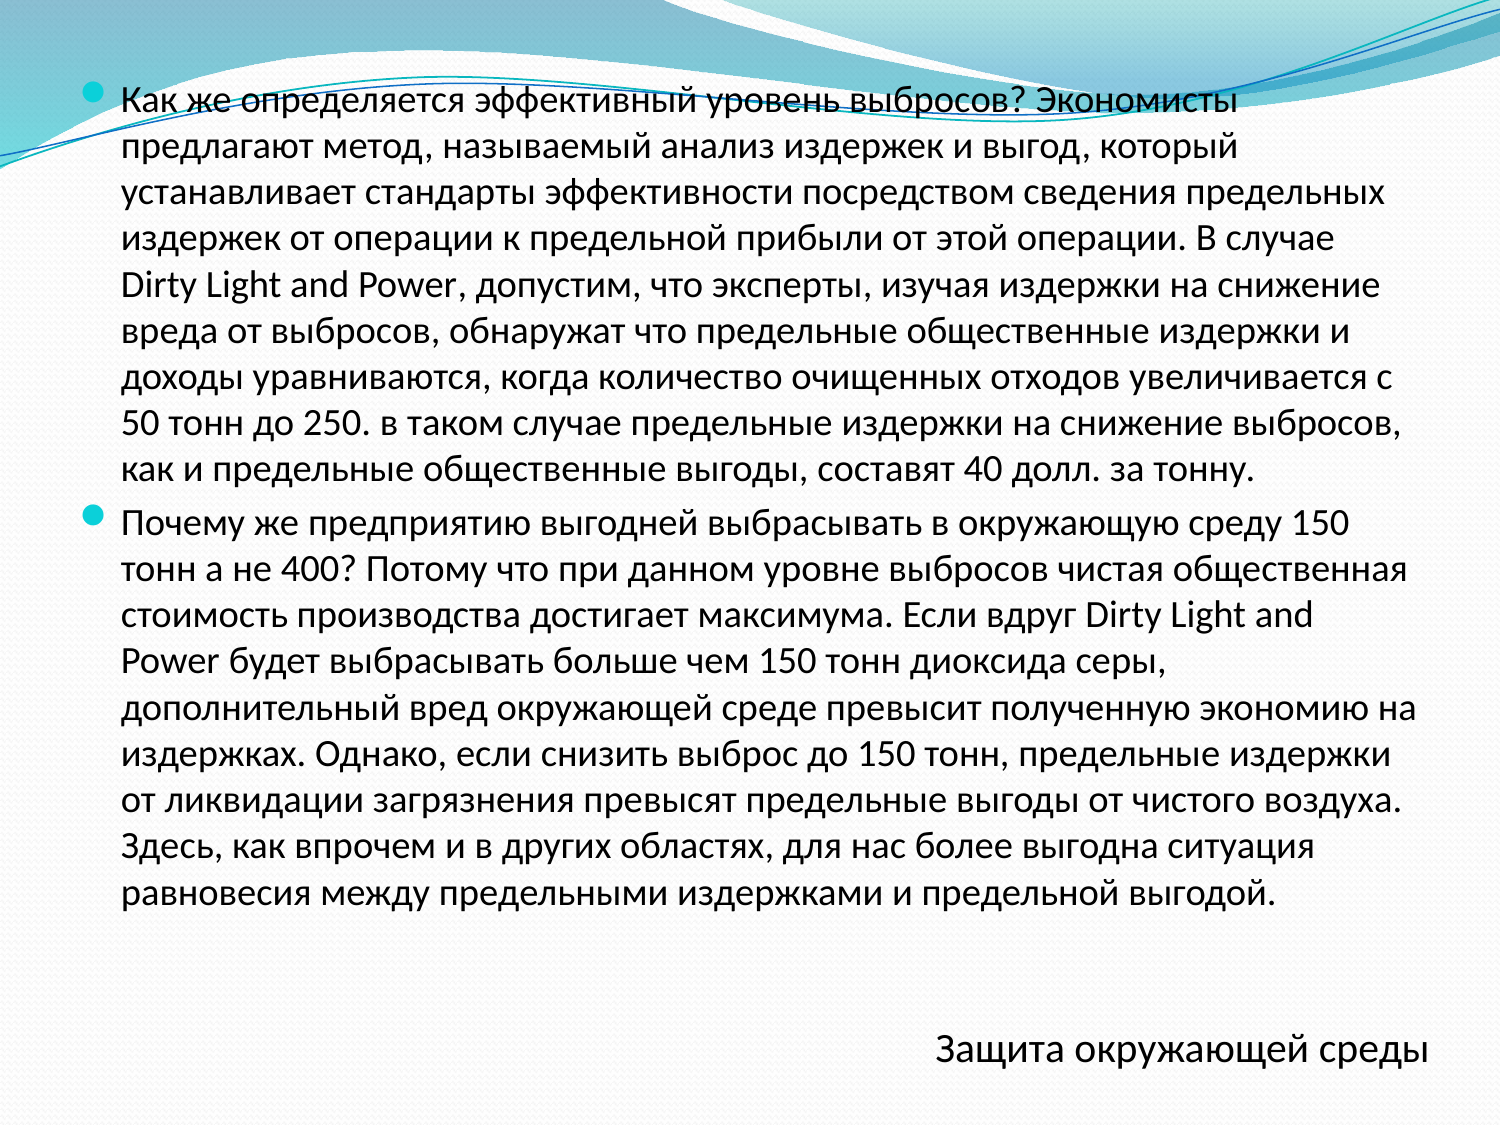

Как же определяется эффективный уровень выбросов? Экономисты предлагают метод, называемый анализ издержек и выгод, который устанавливает стандарты эффективности посредством сведения предельных издержек от операции к предельной прибыли от этой операции. В случае Dirty Light and Power, допустим, что эксперты, изучая издержки на снижение вреда от выбросов, обнаружат что предельные общественные издержки и доходы уравниваются, когда количество очищенных отходов увеличивается с 50 тонн до 250. в таком случае предельные издержки на снижение выбросов, как и предельные общественные выгоды, составят 40 долл. за тонну.
Почему же предприятию выгодней выбрасывать в окружающую среду 150 тонн а не 400? Потому что при данном уровне выбросов чистая общественная стоимость производства достигает максимума. Если вдруг Dirty Light and Power будет выбрасывать больше чем 150 тонн диоксида серы, дополнительный вред окружающей среде превысит полученную экономию на издержках. Однако, если снизить выброс до 150 тонн, предельные издержки от ликвидации загрязнения превысят предельные выгоды от чистого воздуха. Здесь, как впрочем и в других областях, для нас более выгодна ситуация равновесия между предельными издержками и предельной выгодой.
Защита окружающей среды